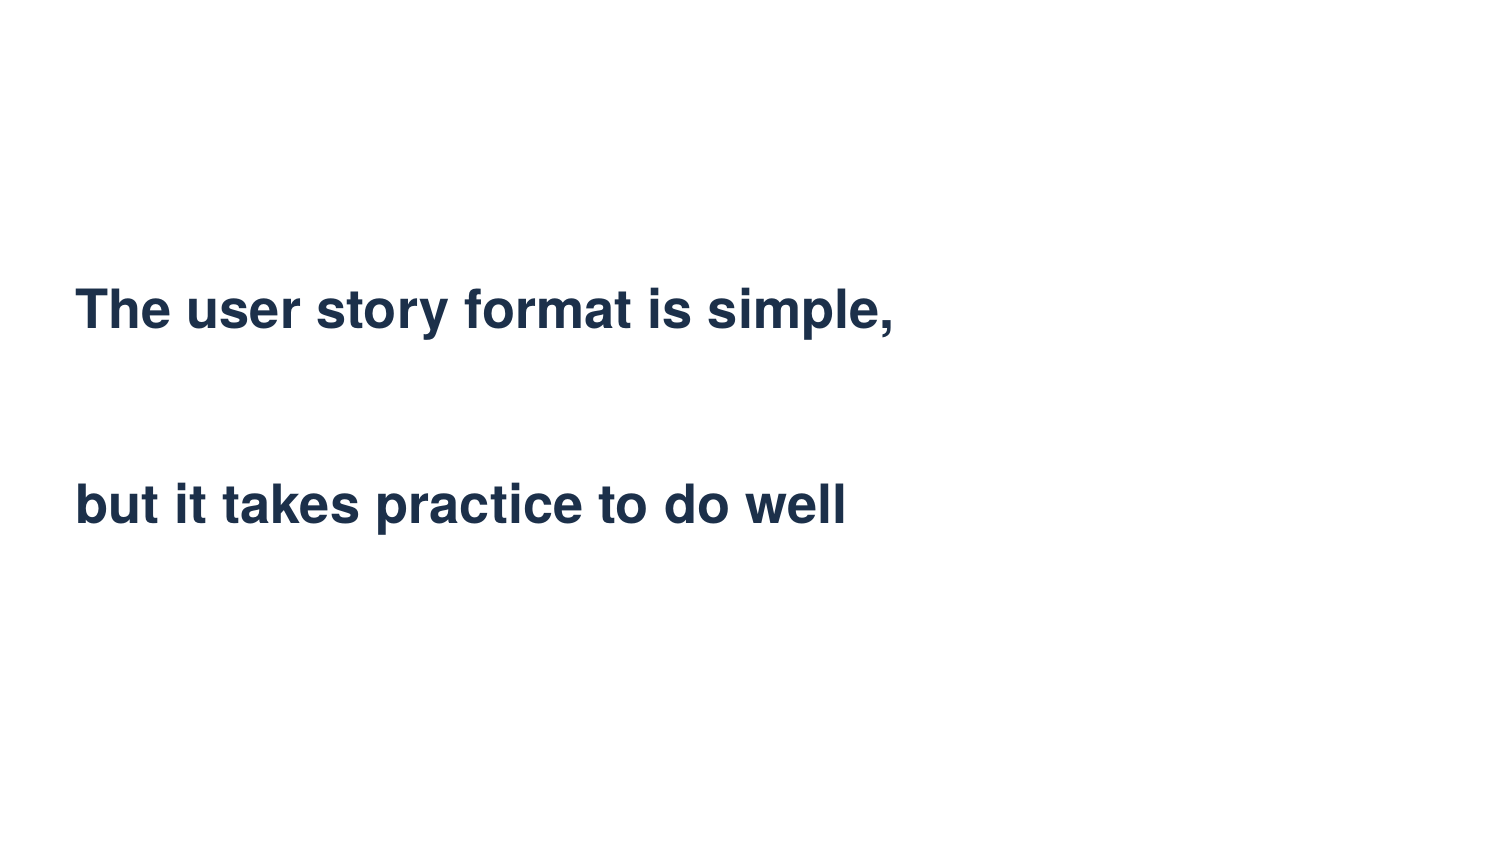

# The user story format is simple,

but it takes practice to do well